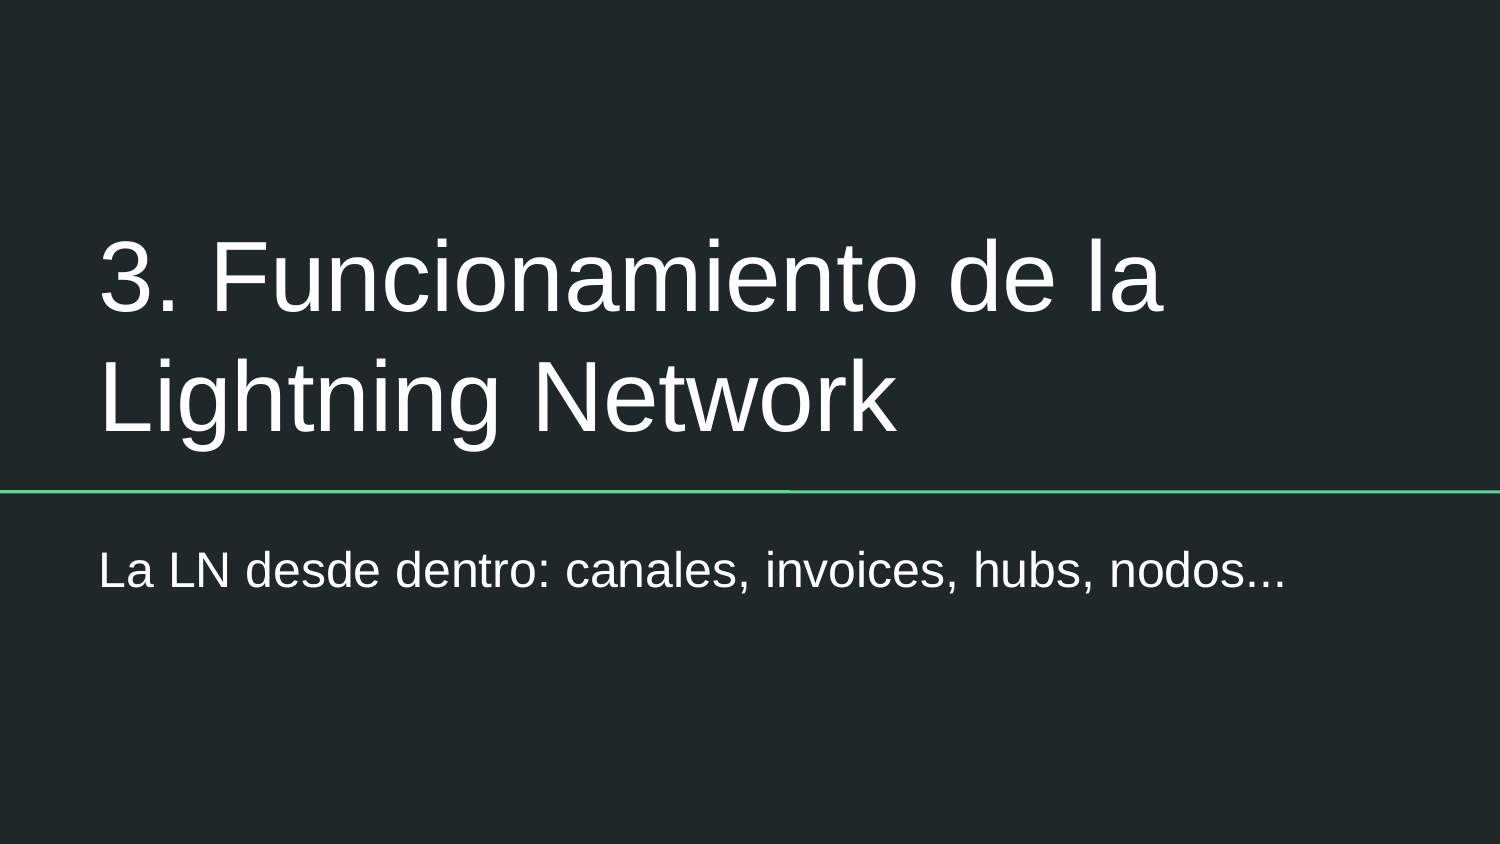

3. Funcionamiento de la Lightning Network
La LN desde dentro: canales, invoices, hubs, nodos...